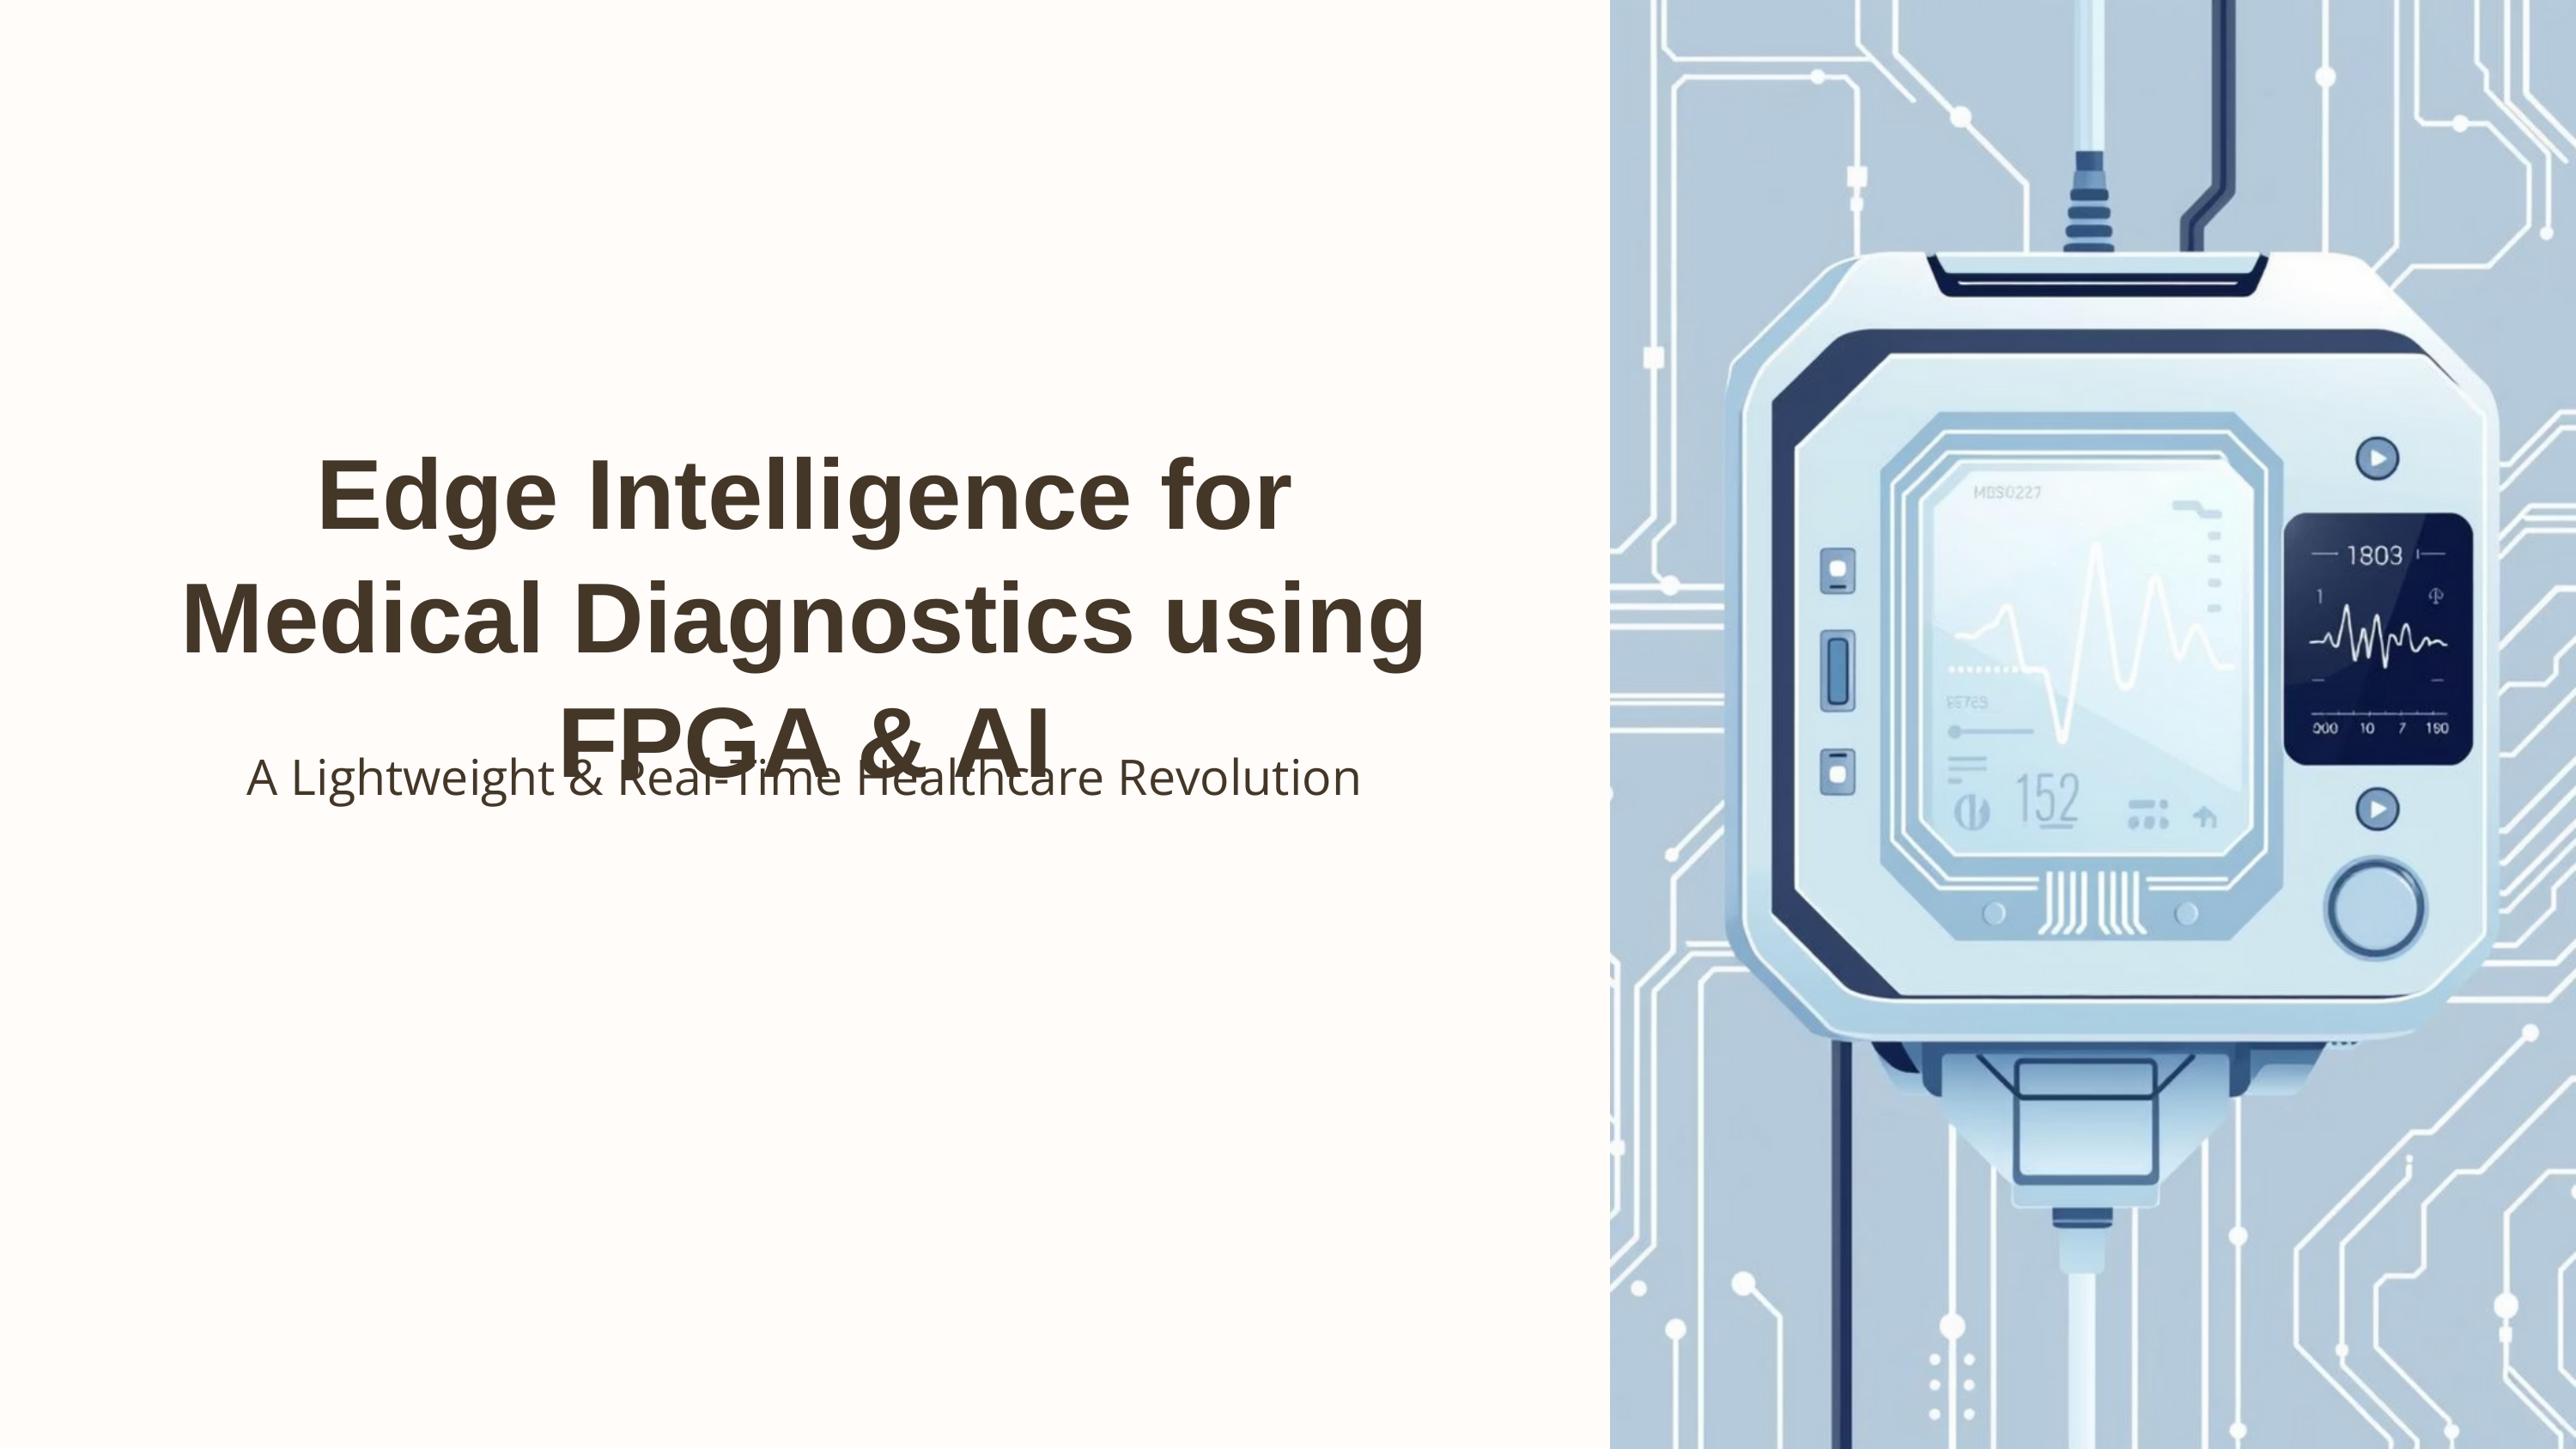

Edge Intelligence for Medical Diagnostics using FPGA & AI
A Lightweight & Real-Time Healthcare Revolution